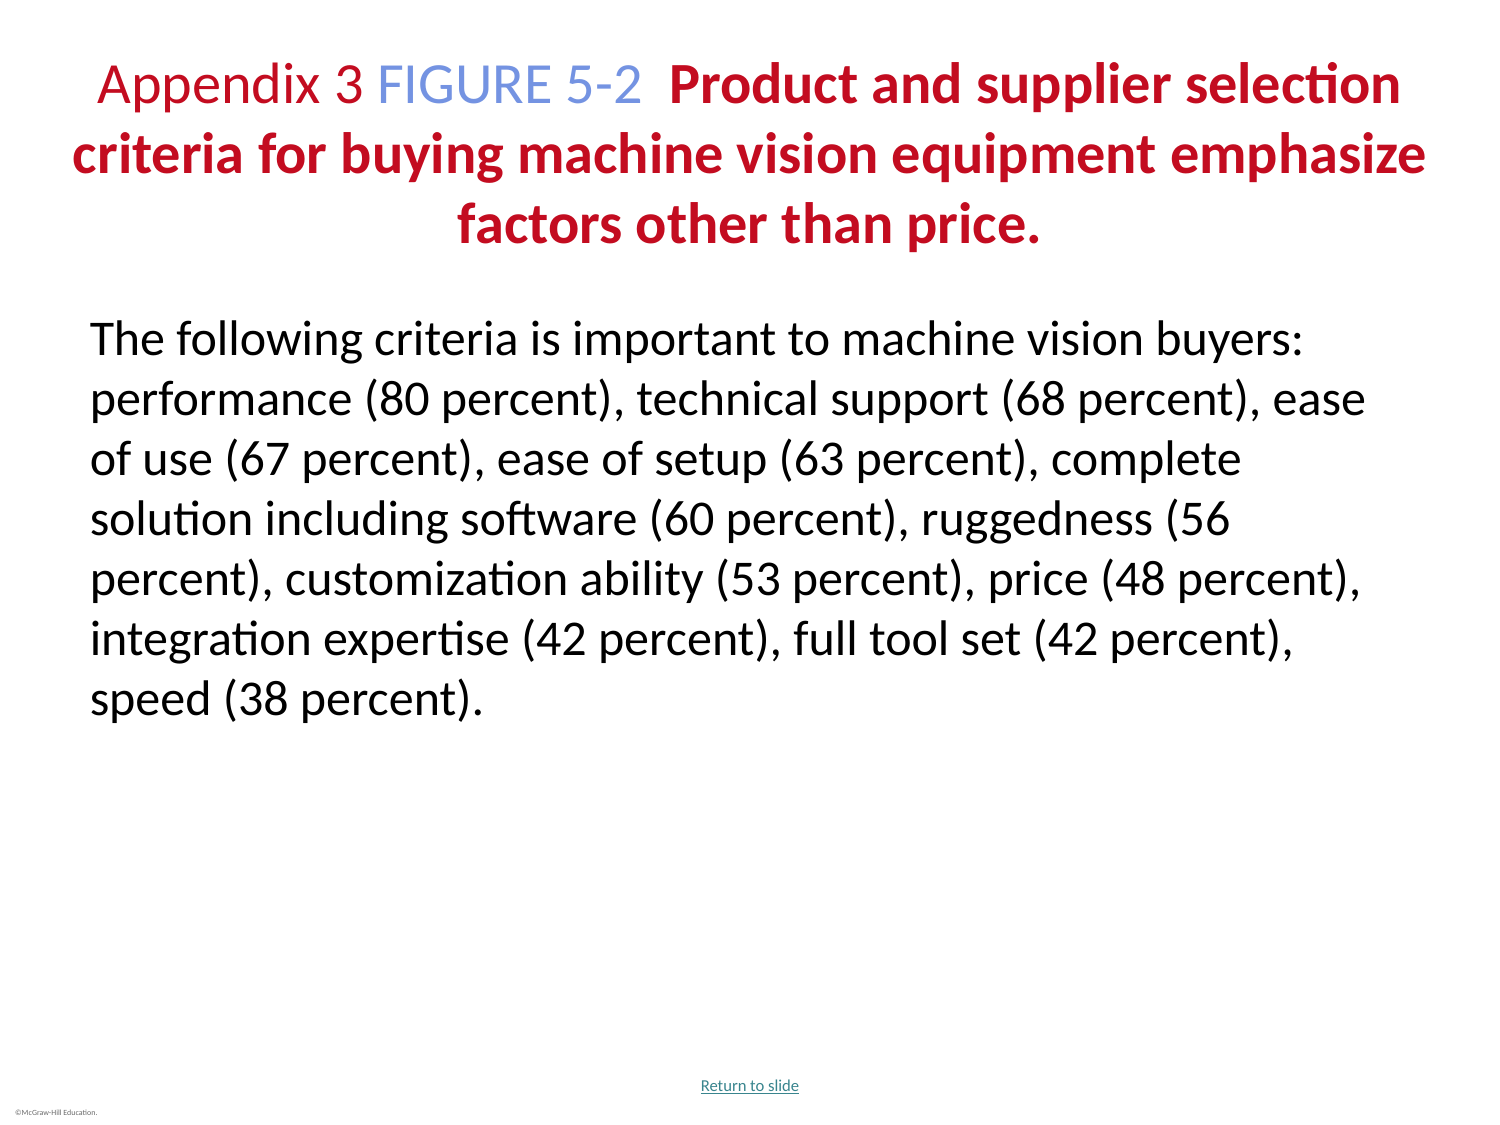

# Appendix 3 FIGURE 5-2  Product and supplier selection criteria for buying machine vision equipment emphasize factors other than price.
The following criteria is important to machine vision buyers: performance (80 percent), technical support (68 percent), ease of use (67 percent), ease of setup (63 percent), complete solution including software (60 percent), ruggedness (56 percent), customization ability (53 percent), price (48 percent), integration expertise (42 percent), full tool set (42 percent), speed (38 percent).
Return to slide